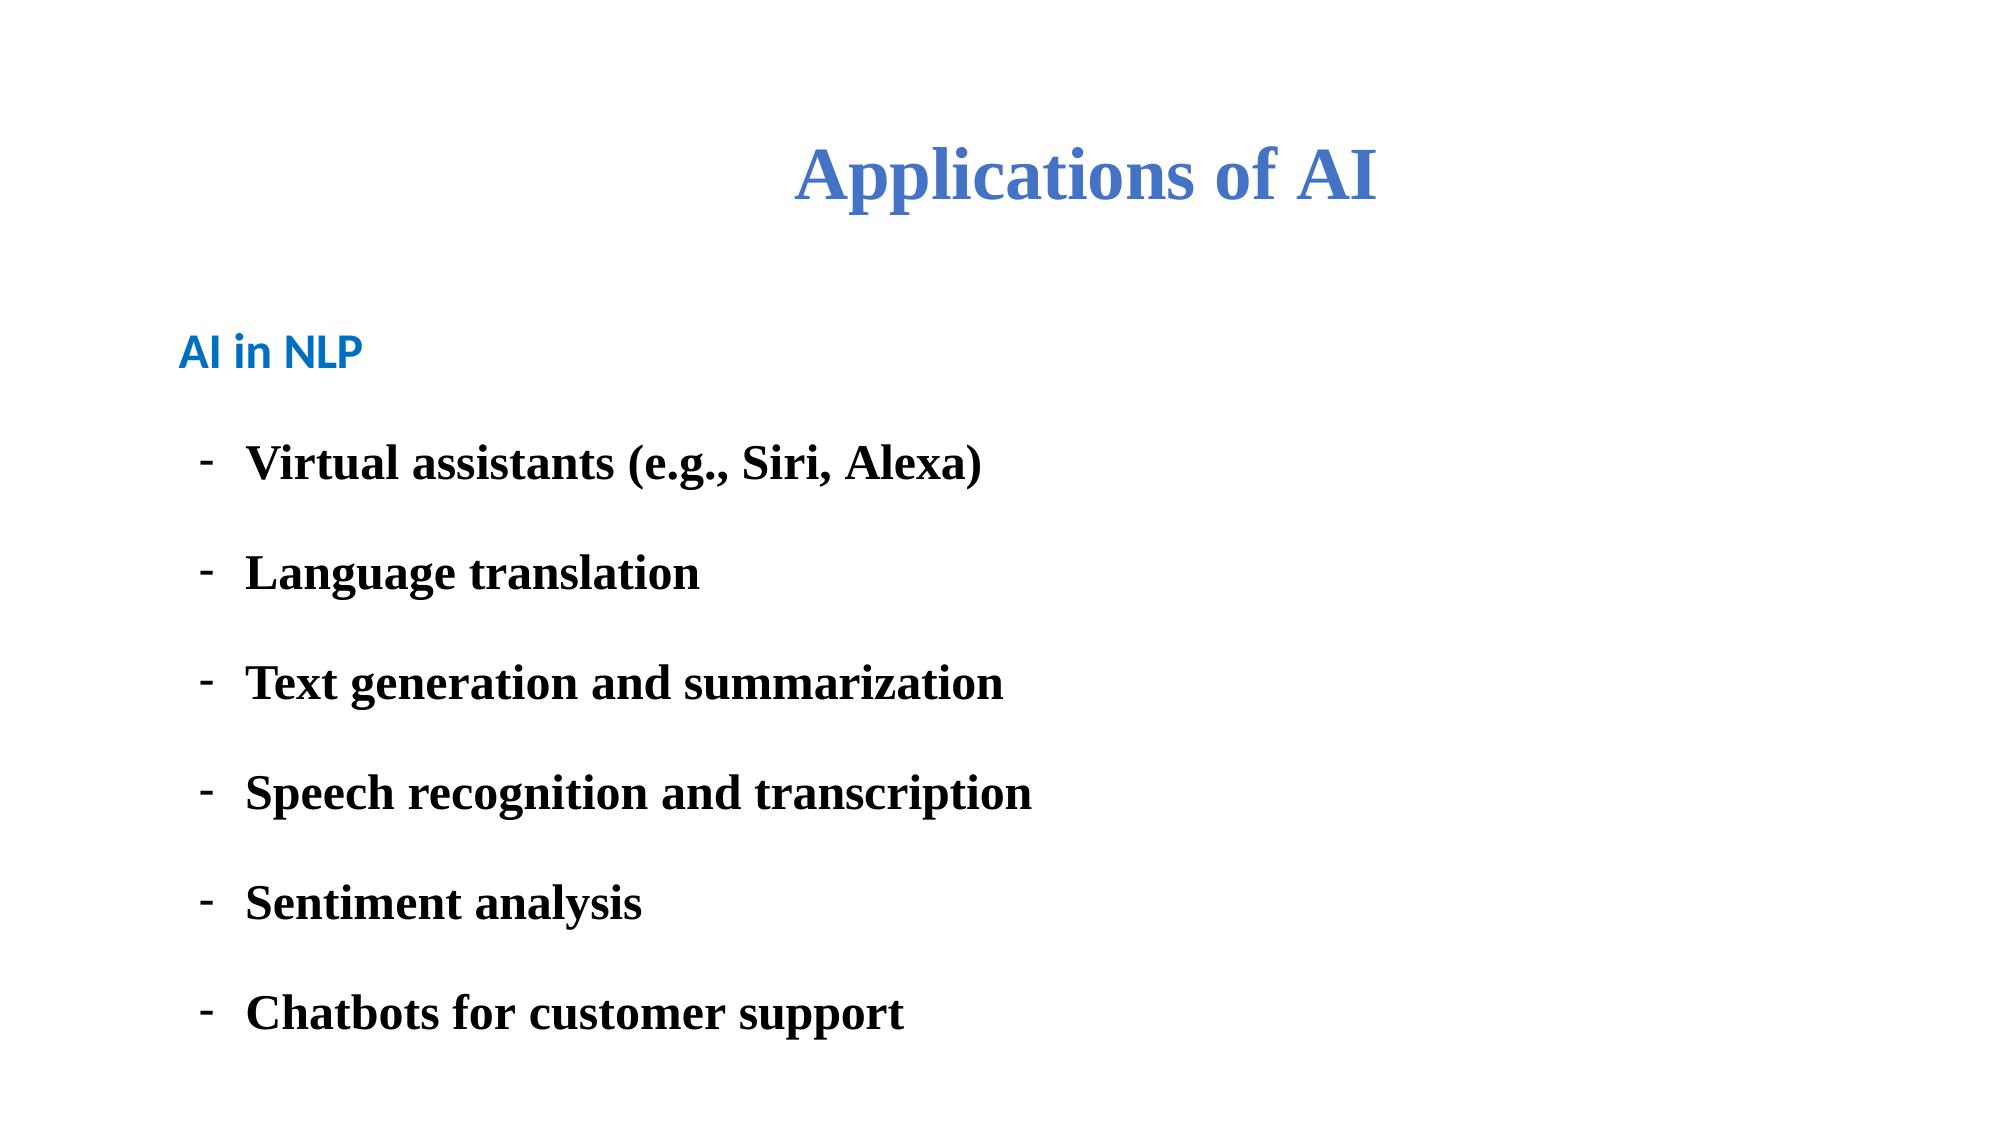

# Applications of AI
AI in NLP
Virtual assistants (e.g., Siri, Alexa)
Language translation
Text generation and summarization
Speech recognition and transcription
Sentiment analysis
Chatbots for customer support